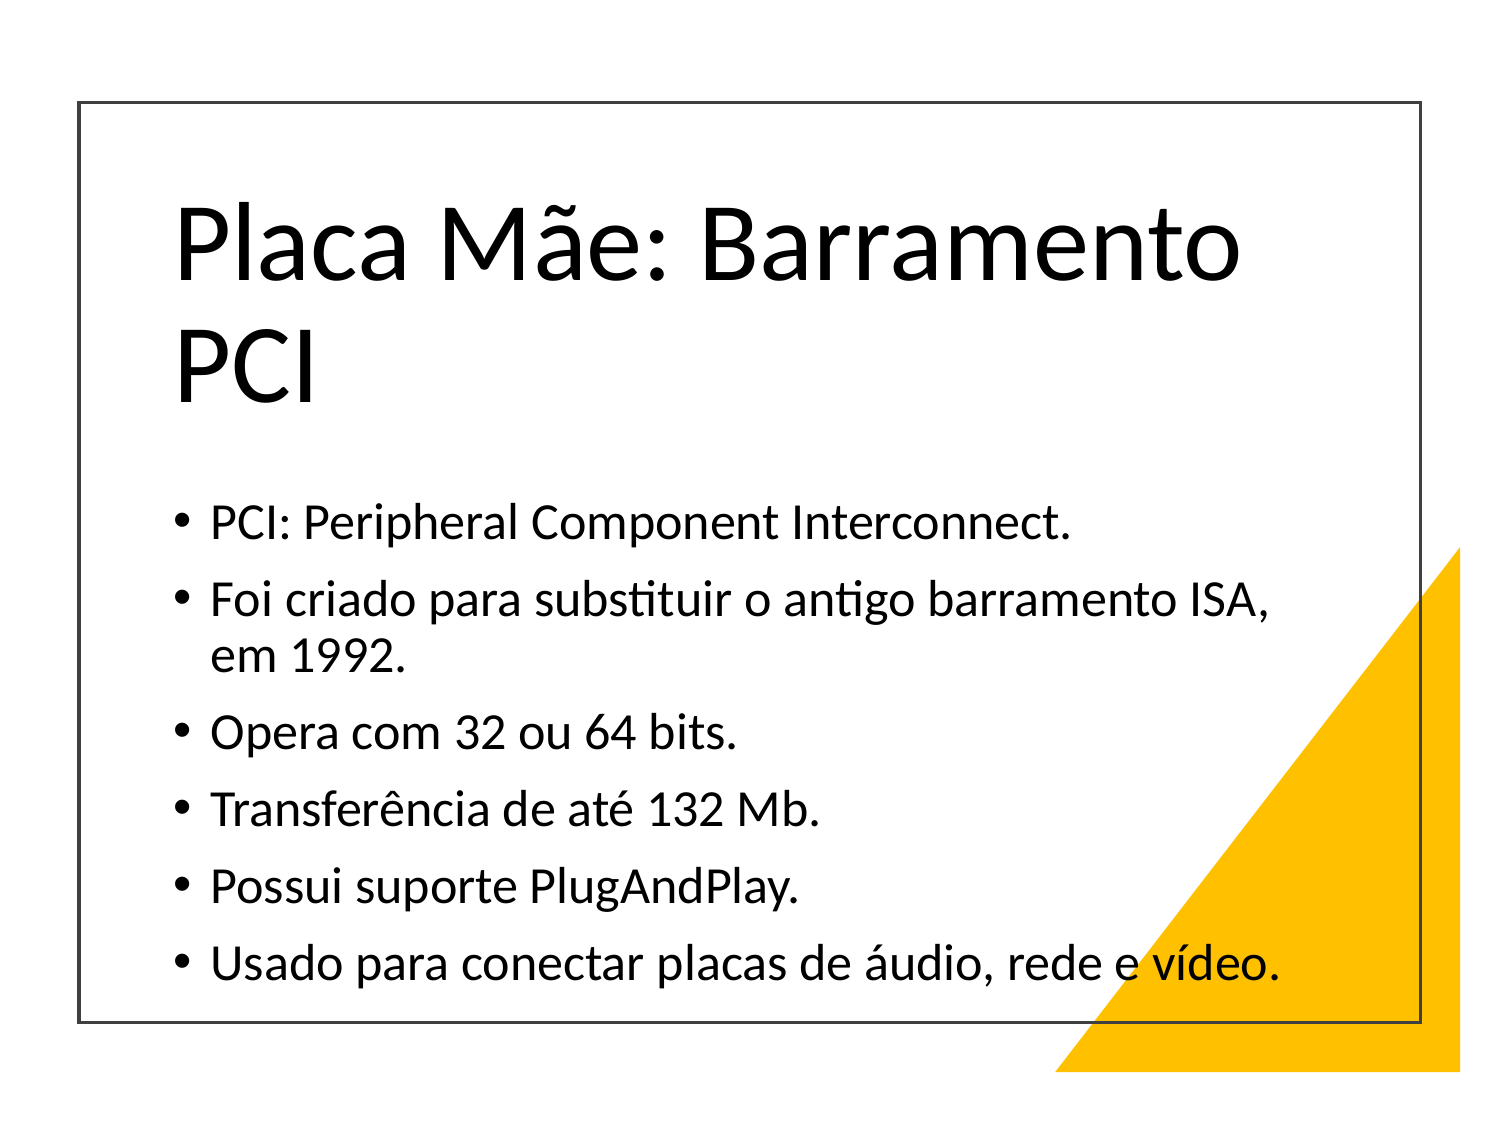

# Placa Mãe: Barramento PCI
PCI: Peripheral Component Interconnect.
Foi criado para substituir o antigo barramento ISA, em 1992.
Opera com 32 ou 64 bits.
Transferência de até 132 Mb.
Possui suporte PlugAndPlay.
Usado para conectar placas de áudio, rede e vídeo.